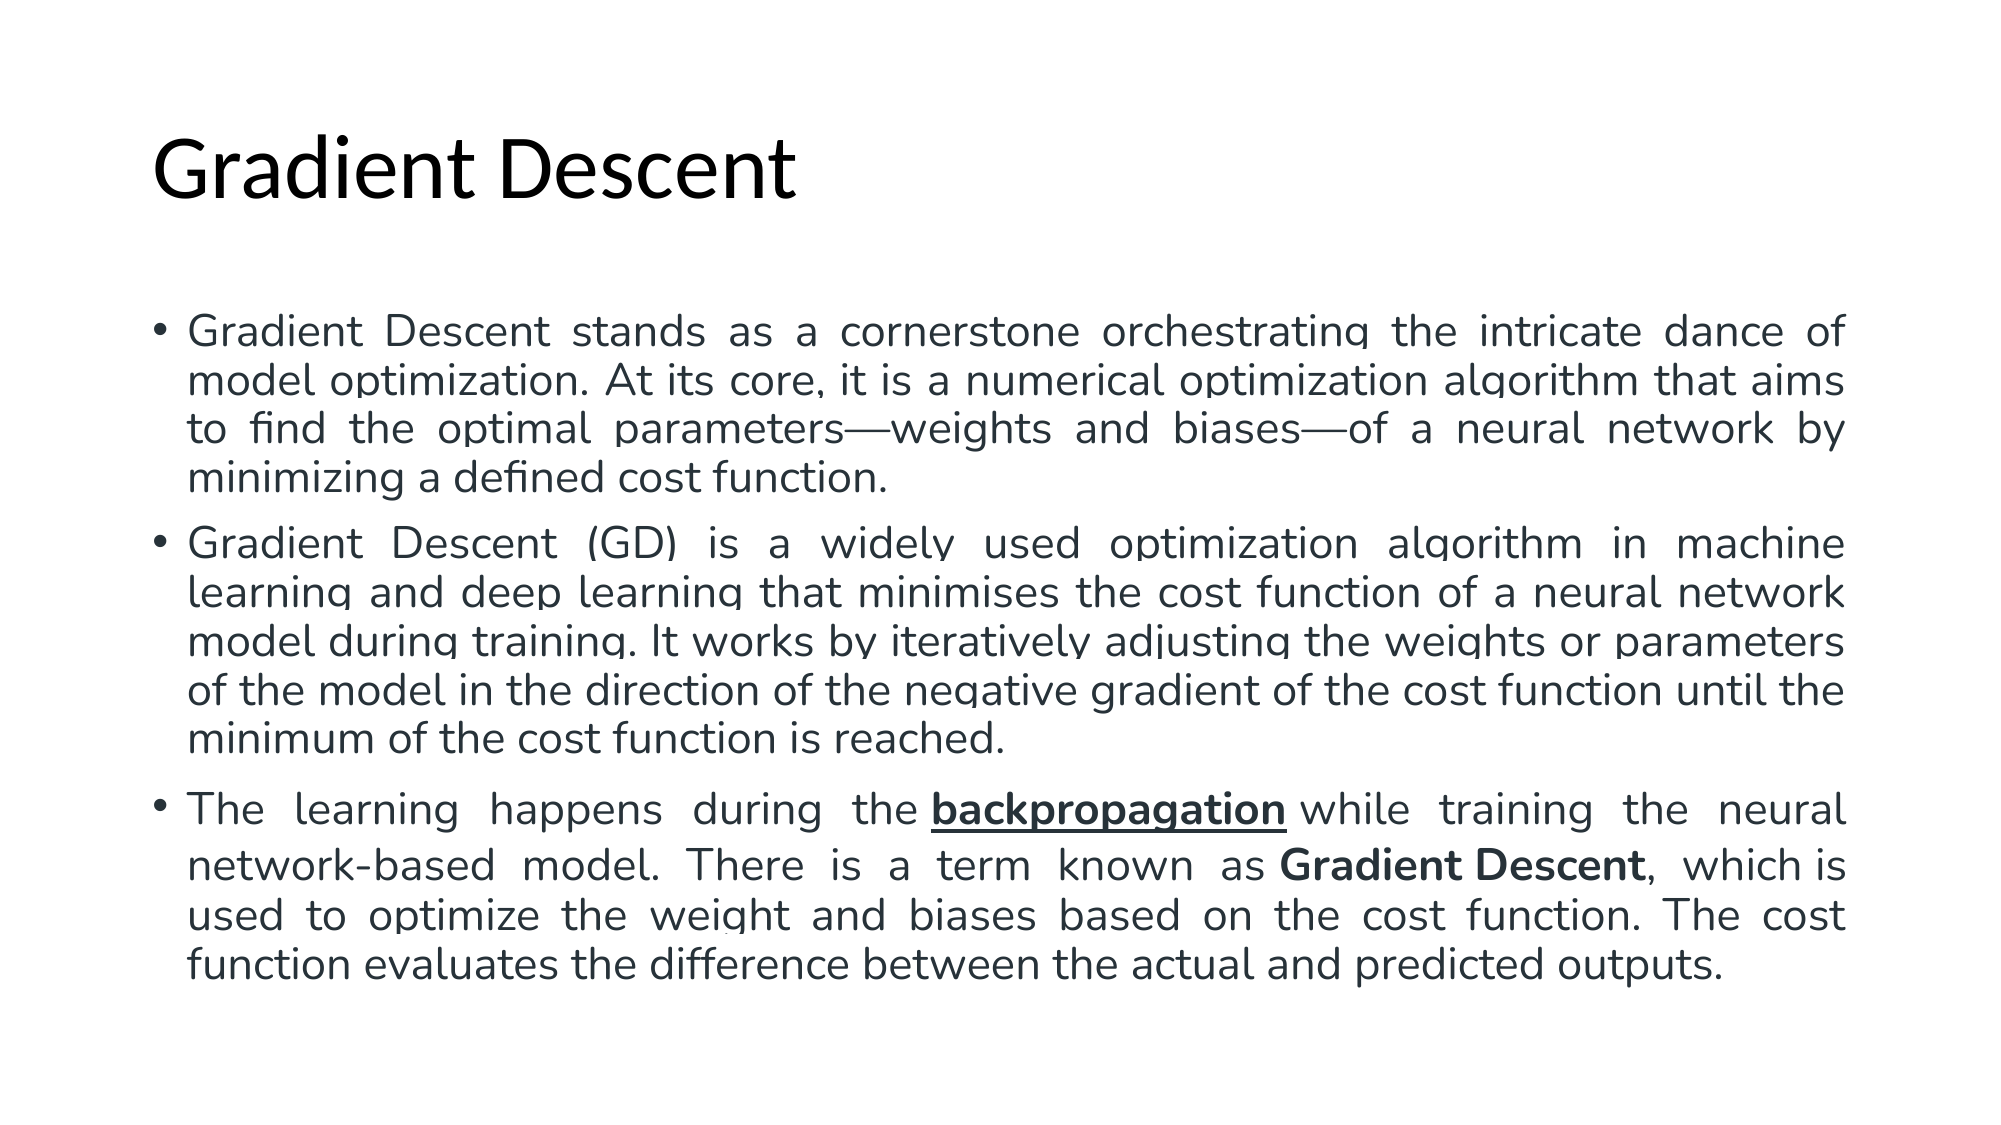

# Gradient Descent
Gradient Descent stands as a cornerstone orchestrating the intricate dance of model optimization. At its core, it is a numerical optimization algorithm that aims to find the optimal parameters—weights and biases—of a neural network by minimizing a defined cost function.
Gradient Descent (GD) is a widely used optimization algorithm in machine learning and deep learning that minimises the cost function of a neural network model during training. It works by iteratively adjusting the weights or parameters of the model in the direction of the negative gradient of the cost function until the minimum of the cost function is reached.
The learning happens during the backpropagation while training the neural network-based model. There is a term known as Gradient Descent, which is used to optimize the weight and biases based on the cost function. The cost function evaluates the difference between the actual and predicted outputs.